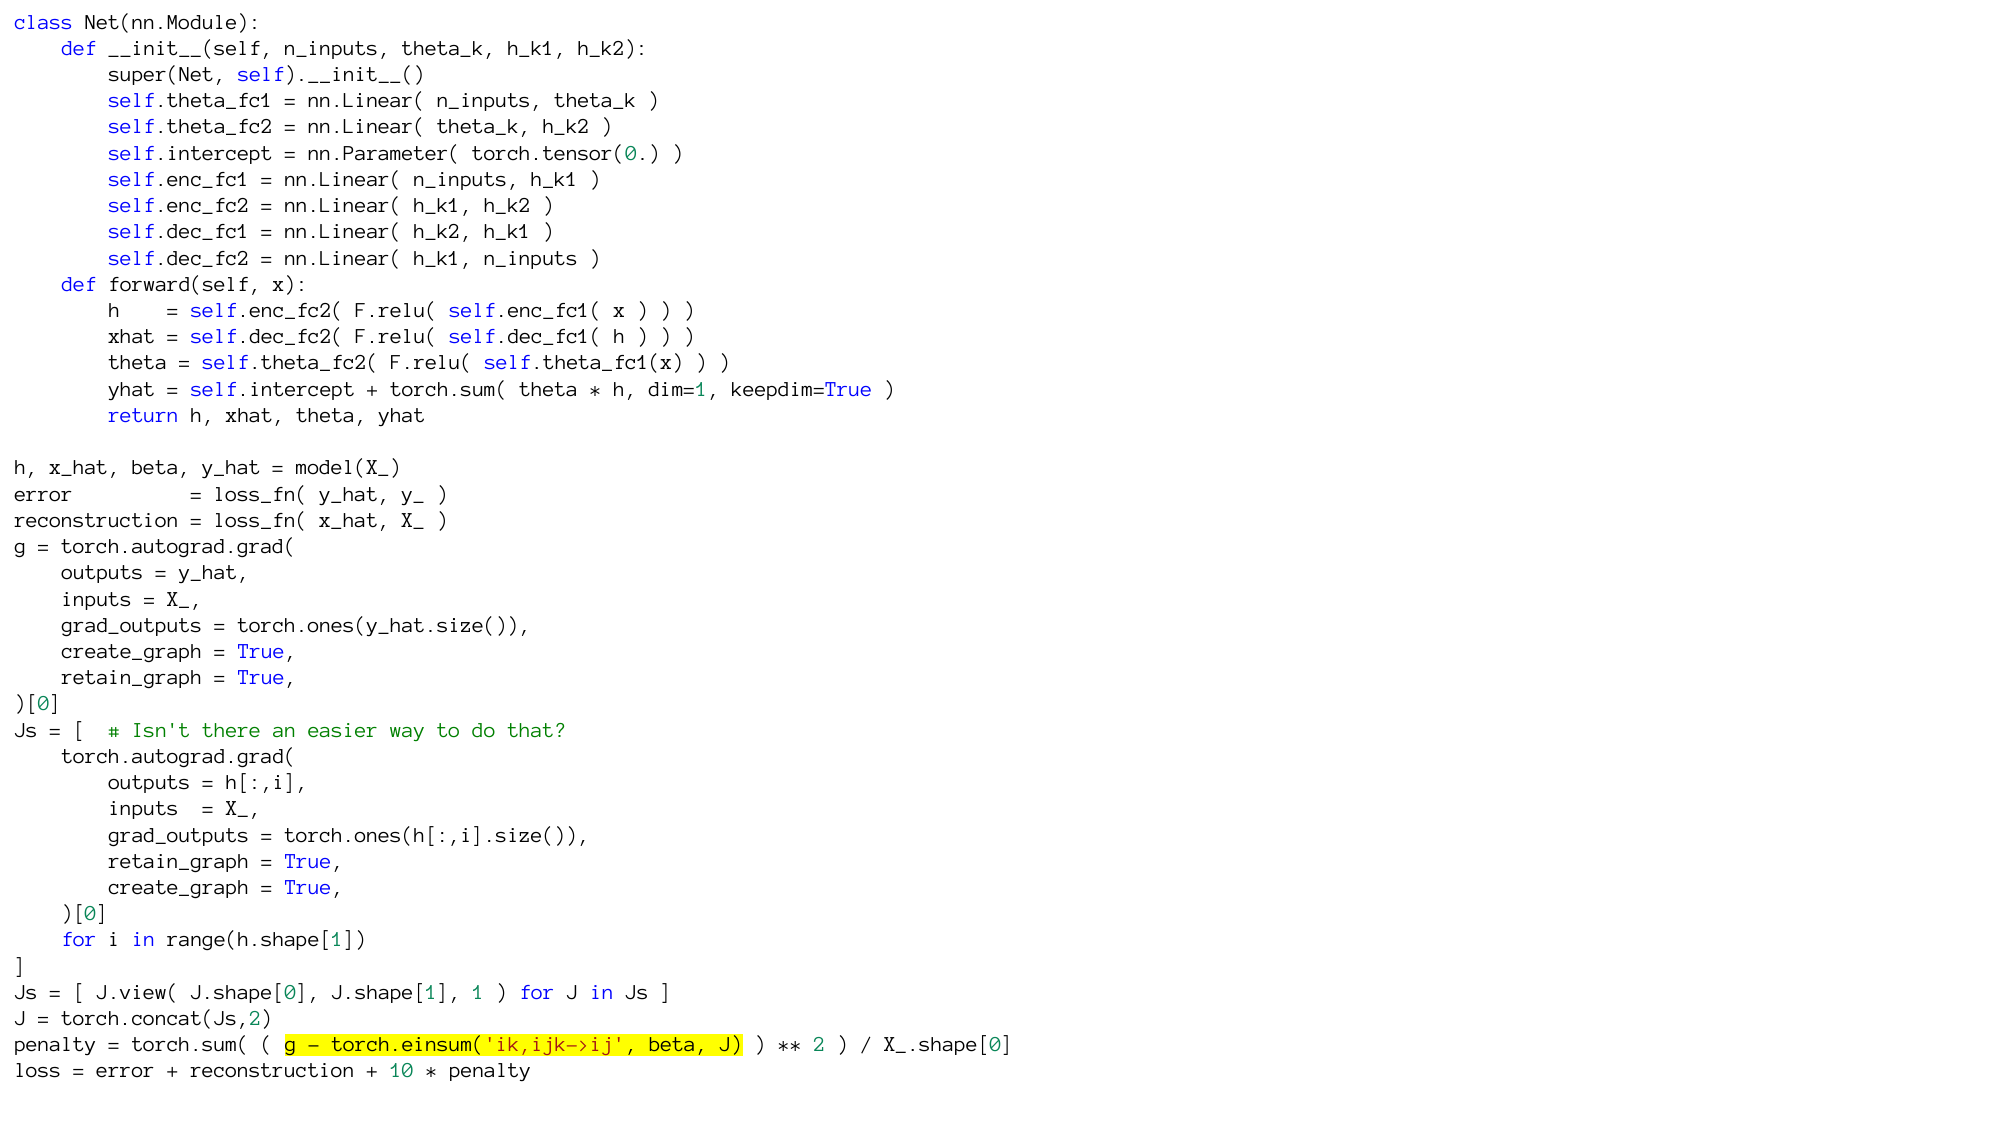

class Net(nn.Module):
    def __init__(self, n_inputs, theta_k, h_k1, h_k2):
        super(Net, self).__init__()
        self.theta_fc1 = nn.Linear( n_inputs, theta_k )
        self.theta_fc2 = nn.Linear( theta_k, h_k2 )
        self.intercept = nn.Parameter( torch.tensor(0.) )
        self.enc_fc1 = nn.Linear( n_inputs, h_k1 )
        self.enc_fc2 = nn.Linear( h_k1, h_k2 )
        self.dec_fc1 = nn.Linear( h_k2, h_k1 )
        self.dec_fc2 = nn.Linear( h_k1, n_inputs )
    def forward(self, x):
        h    = self.enc_fc2( F.relu( self.enc_fc1( x ) ) )
        xhat = self.dec_fc2( F.relu( self.dec_fc1( h ) ) )
        theta = self.theta_fc2( F.relu( self.theta_fc1(x) ) )
        yhat = self.intercept + torch.sum( theta * h, dim=1, keepdim=True )
        return h, xhat, theta, yhat

h, x_hat, beta, y_hat = model(X_)
error          = loss_fn( y_hat, y_ )
reconstruction = loss_fn( x_hat, X_ )
g = torch.autograd.grad(
    outputs = y_hat,
    inputs = X_,
    grad_outputs = torch.ones(y_hat.size()),
    create_graph = True,
    retain_graph = True,
)[0]
Js = [  # Isn't there an easier way to do that?
    torch.autograd.grad(
        outputs = h[:,i],
        inputs  = X_,
        grad_outputs = torch.ones(h[:,i].size()),
        retain_graph = True,
        create_graph = True,
    )[0]
    for i in range(h.shape[1])
]
Js = [ J.view( J.shape[0], J.shape[1], 1 ) for J in Js ]
J = torch.concat(Js,2)
penalty = torch.sum( ( g - torch.einsum('ik,ijk->ij', beta, J) ) ** 2 ) / X_.shape[0]
loss = error + reconstruction + 10 * penalty